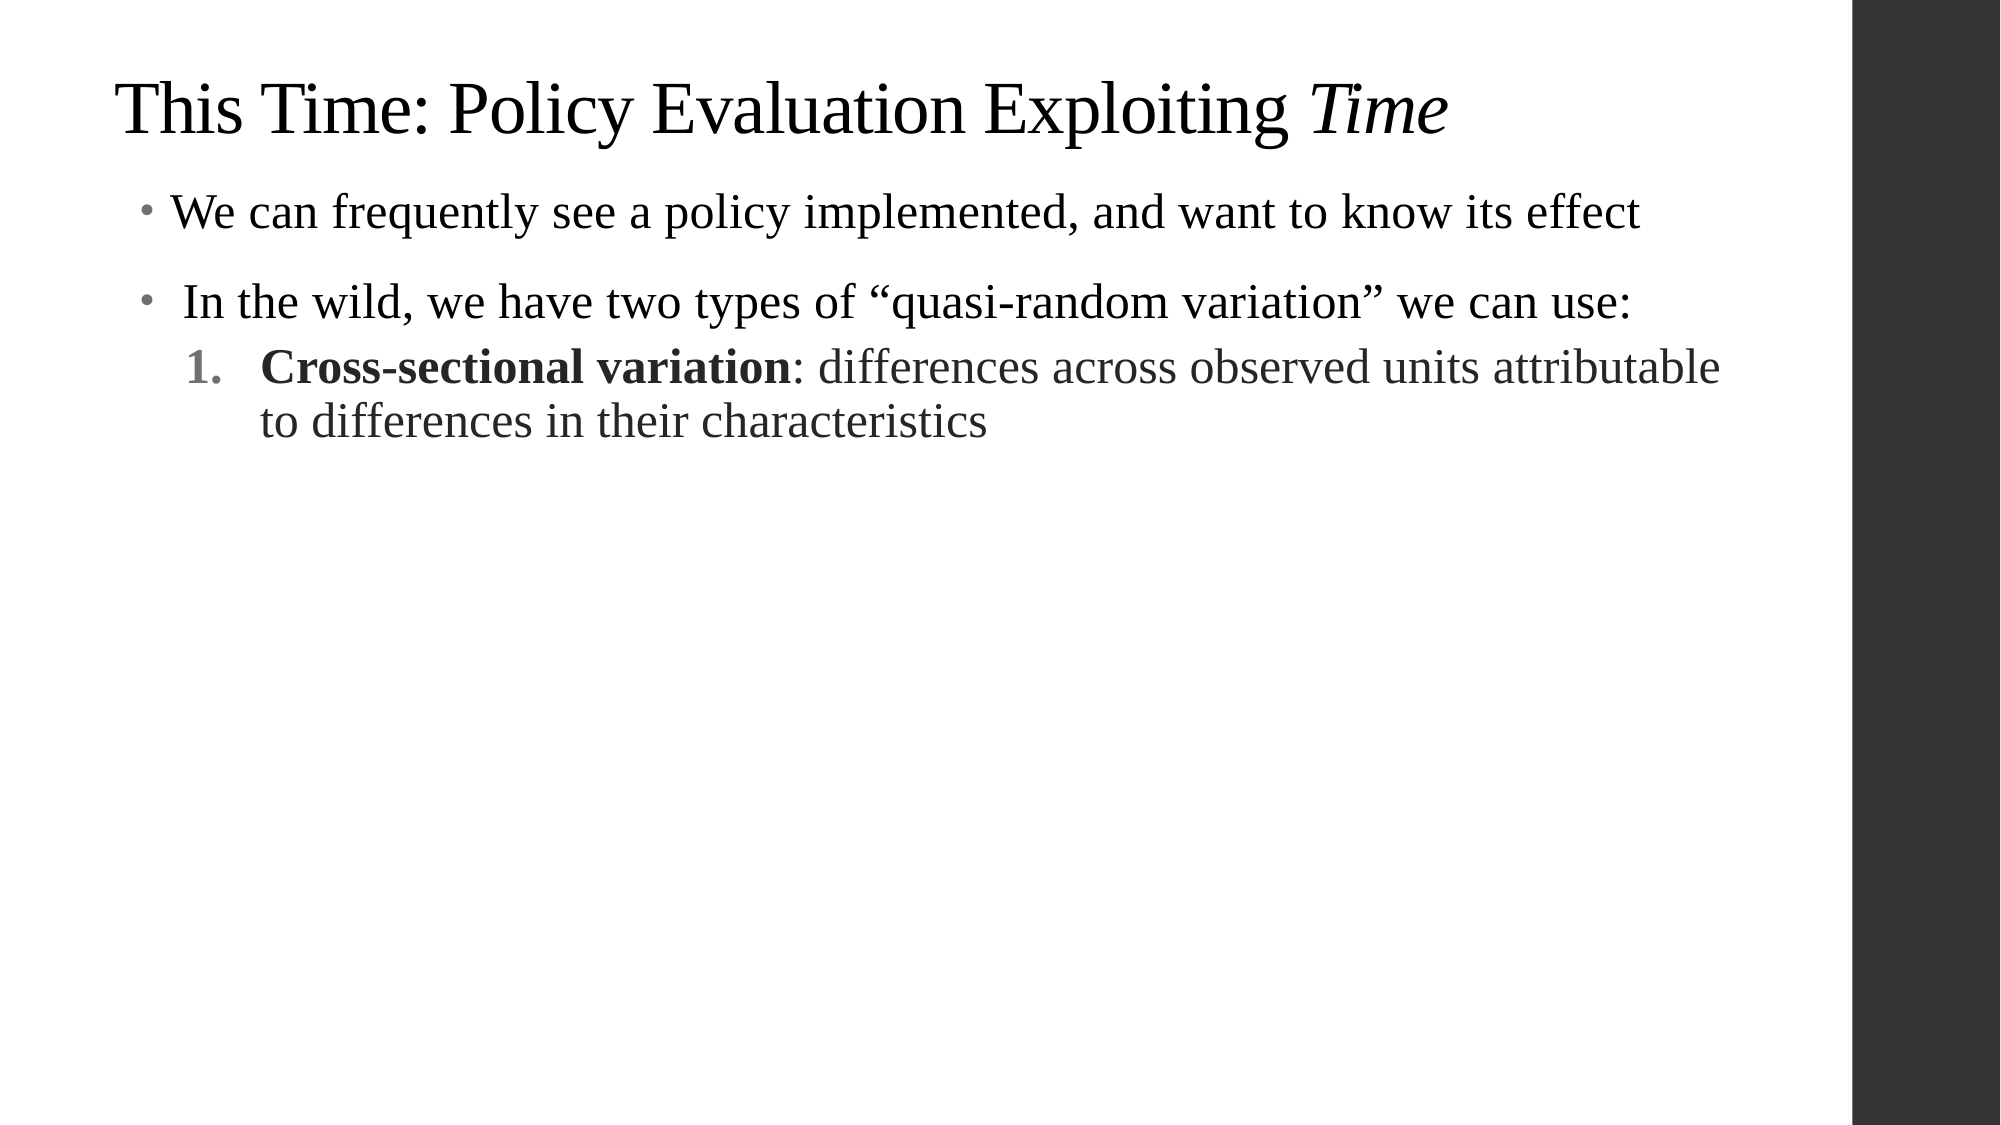

# This Time: Policy Evaluation Exploiting Time
We can frequently see a policy implemented, and want to know its effect
 In the wild, we have two types of “quasi-random variation” we can use:
Cross-sectional variation: differences across observed units attributable to differences in their characteristics